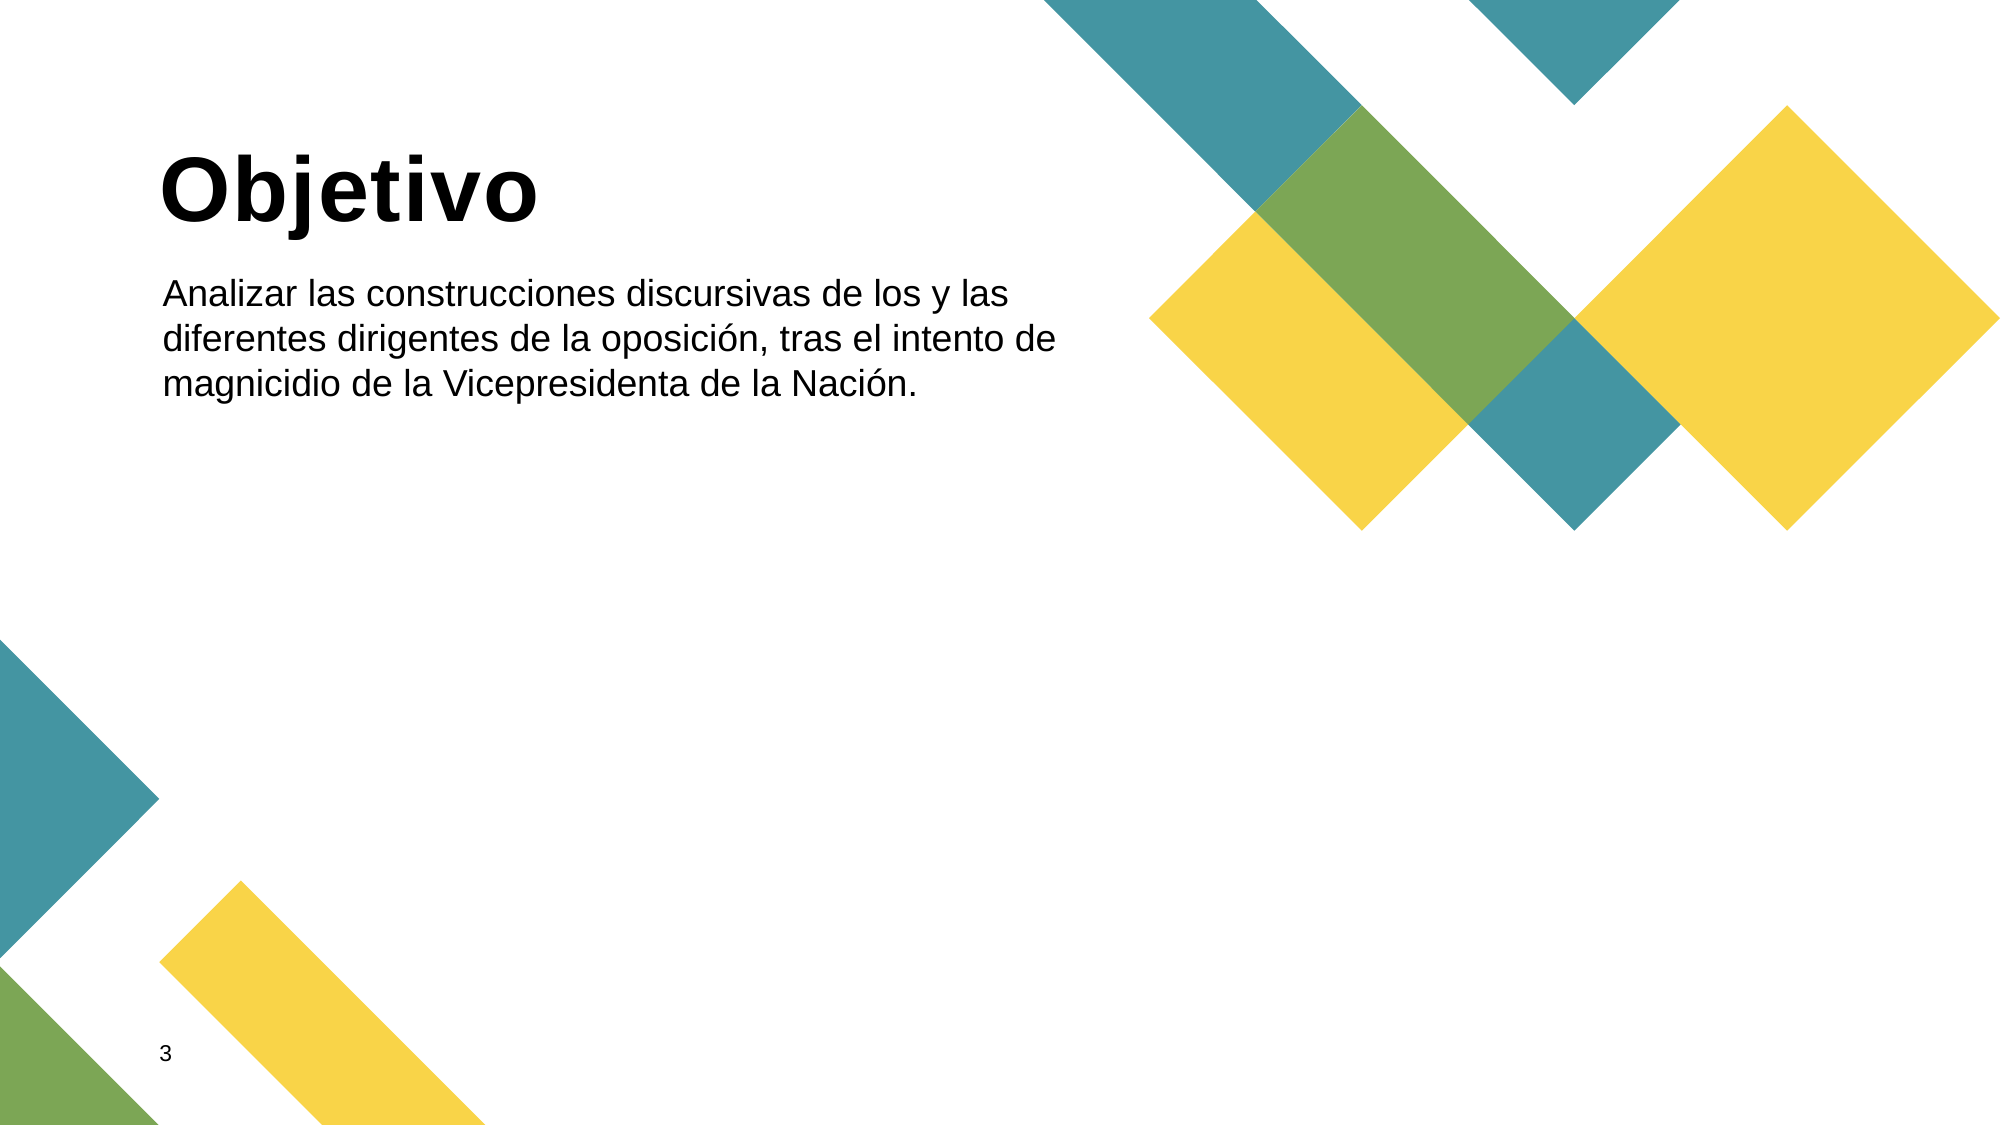

# Objetivo
Analizar las construcciones discursivas de los y las diferentes dirigentes de la oposición, tras el intento de magnicidio de la Vicepresidenta de la Nación.
3